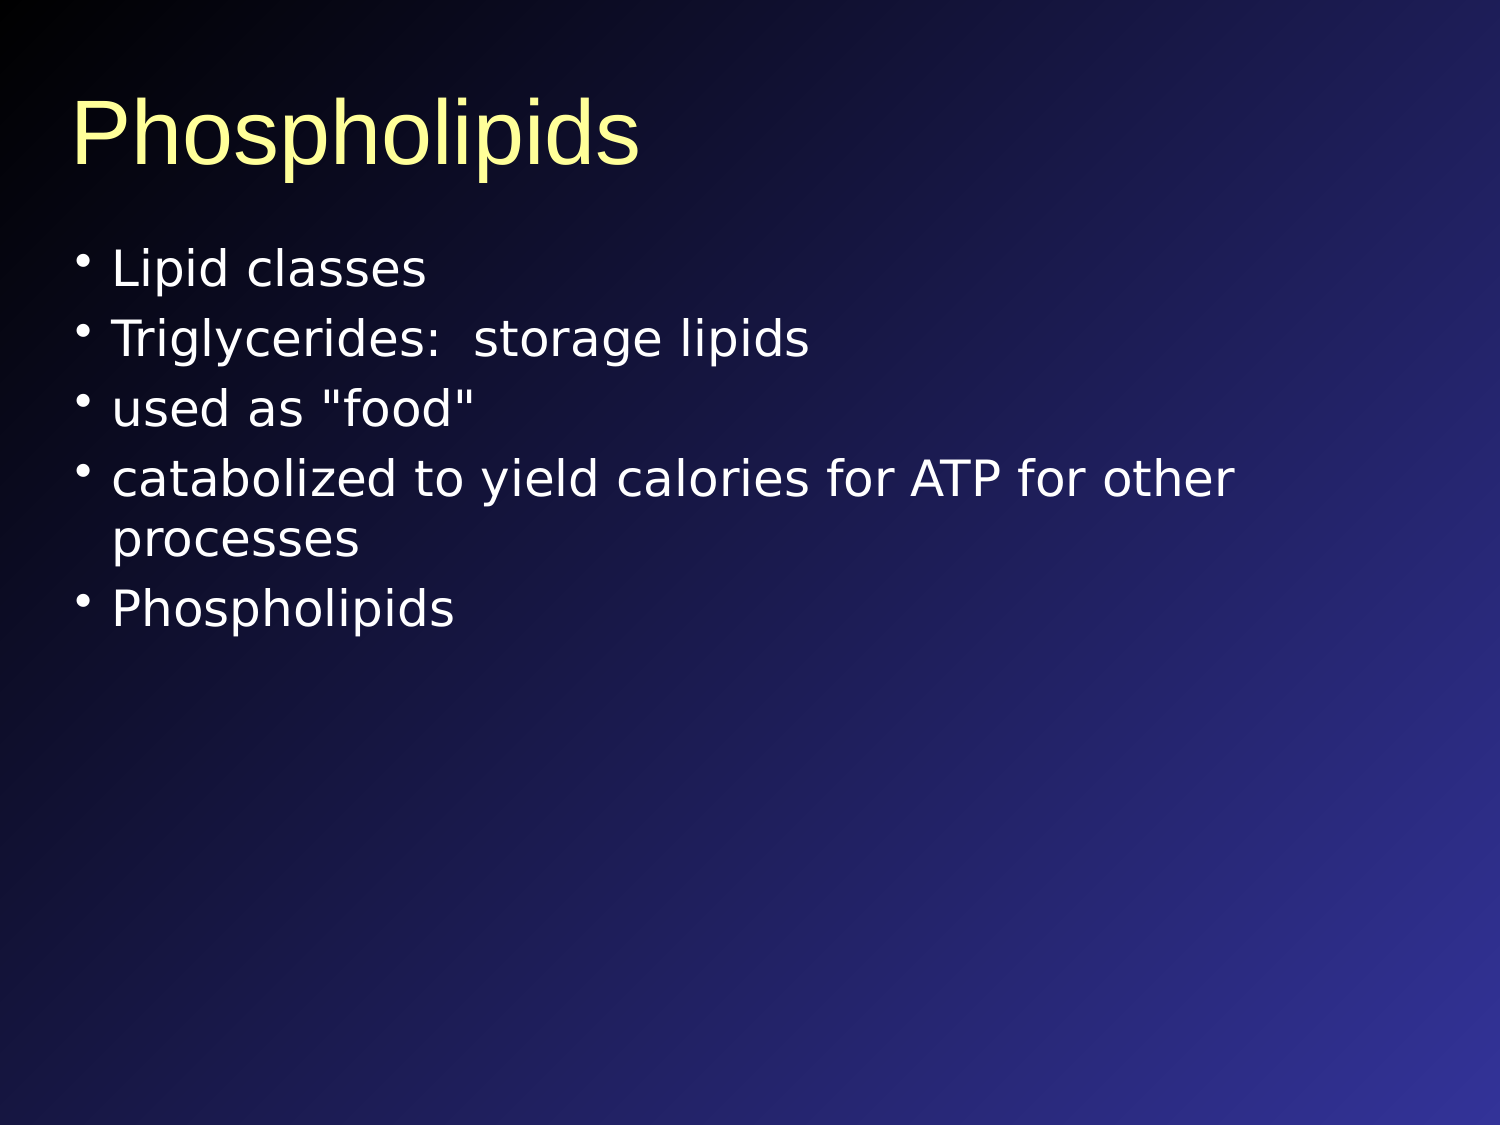

# Phospholipids
Lipid classes
Triglycerides:  storage lipids
used as "food"
catabolized to yield calories for ATP for other processes
Phospholipids